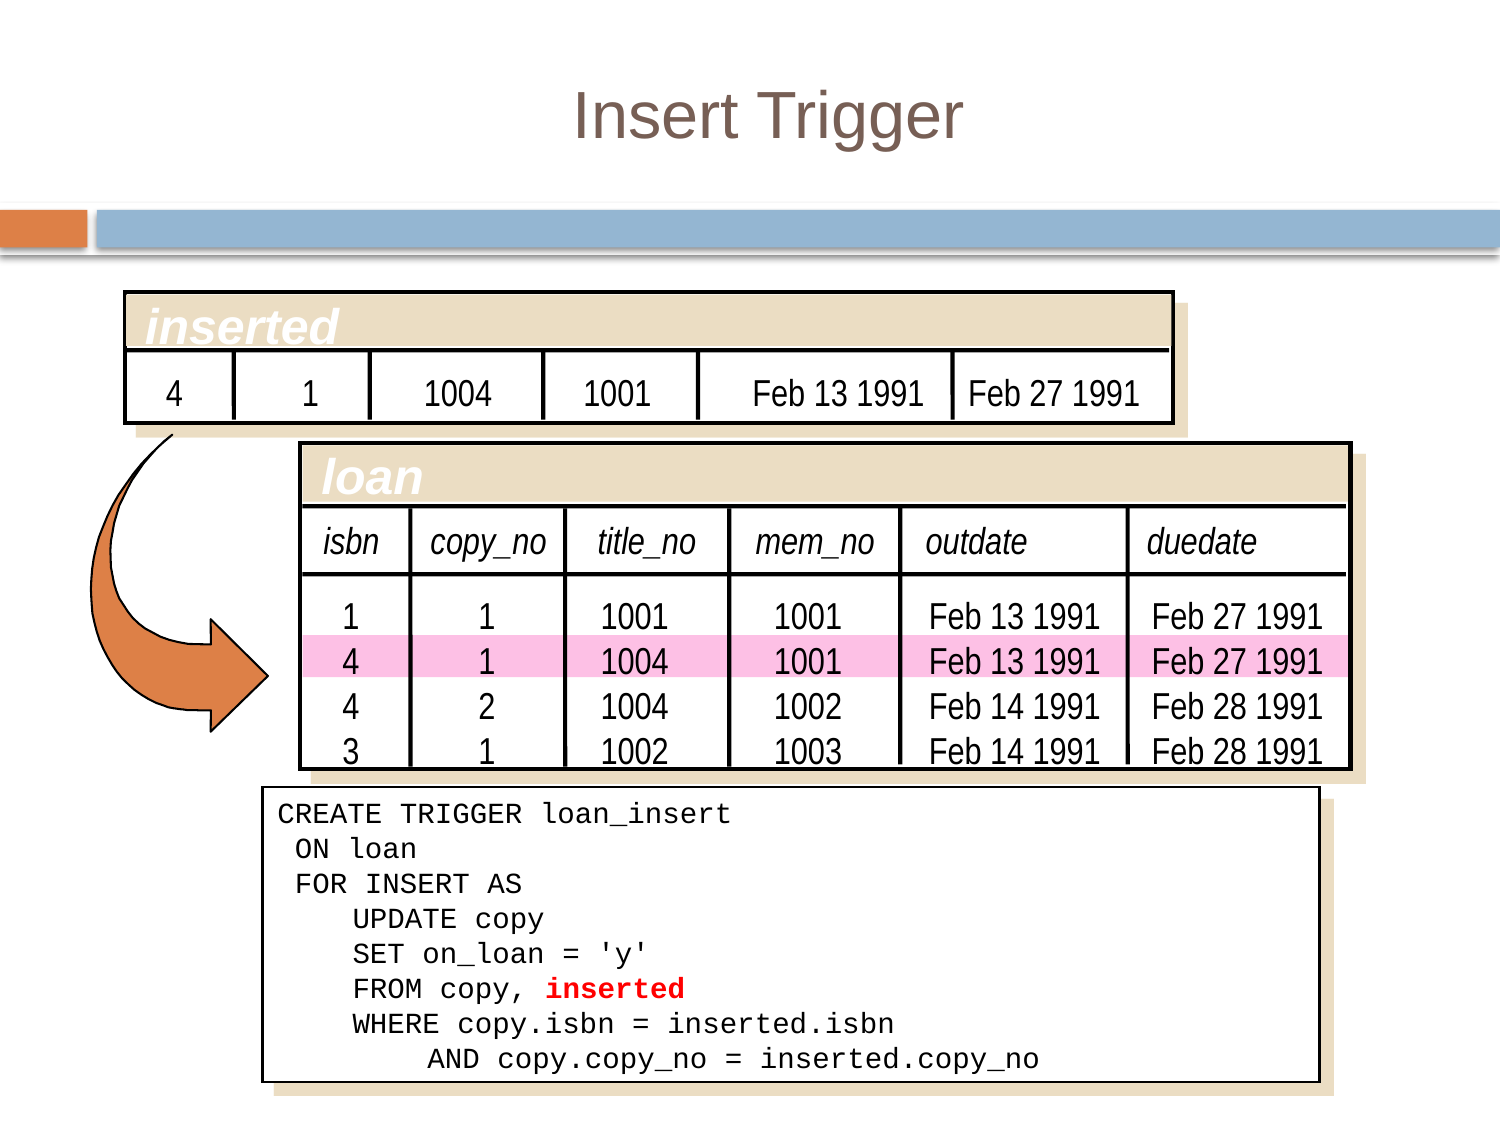

# Insert Trigger
inserted

4
1
1004
1001
Feb 13 1991
Feb 27 1991

loan

isbn      copy_no      title_no       mem_no      outdate              duedate

1
4
4
3
1
1
2
1
1001
1004
1004
1002
1001
1001
1002
1003
Feb 13 1991
Feb 13 1991
Feb 14 1991
Feb 14 1991
Feb 27 1991
Feb 27 1991
Feb 28 1991
Feb 28 1991

CREATE TRIGGER loan_insert
 ON loan
 FOR INSERT AS
 	UPDATE copy
 	SET on_loan = 'y'
 	FROM copy, inserted
 	WHERE copy.isbn = inserted.isbn
 		AND copy.copy_no = inserted.copy_no